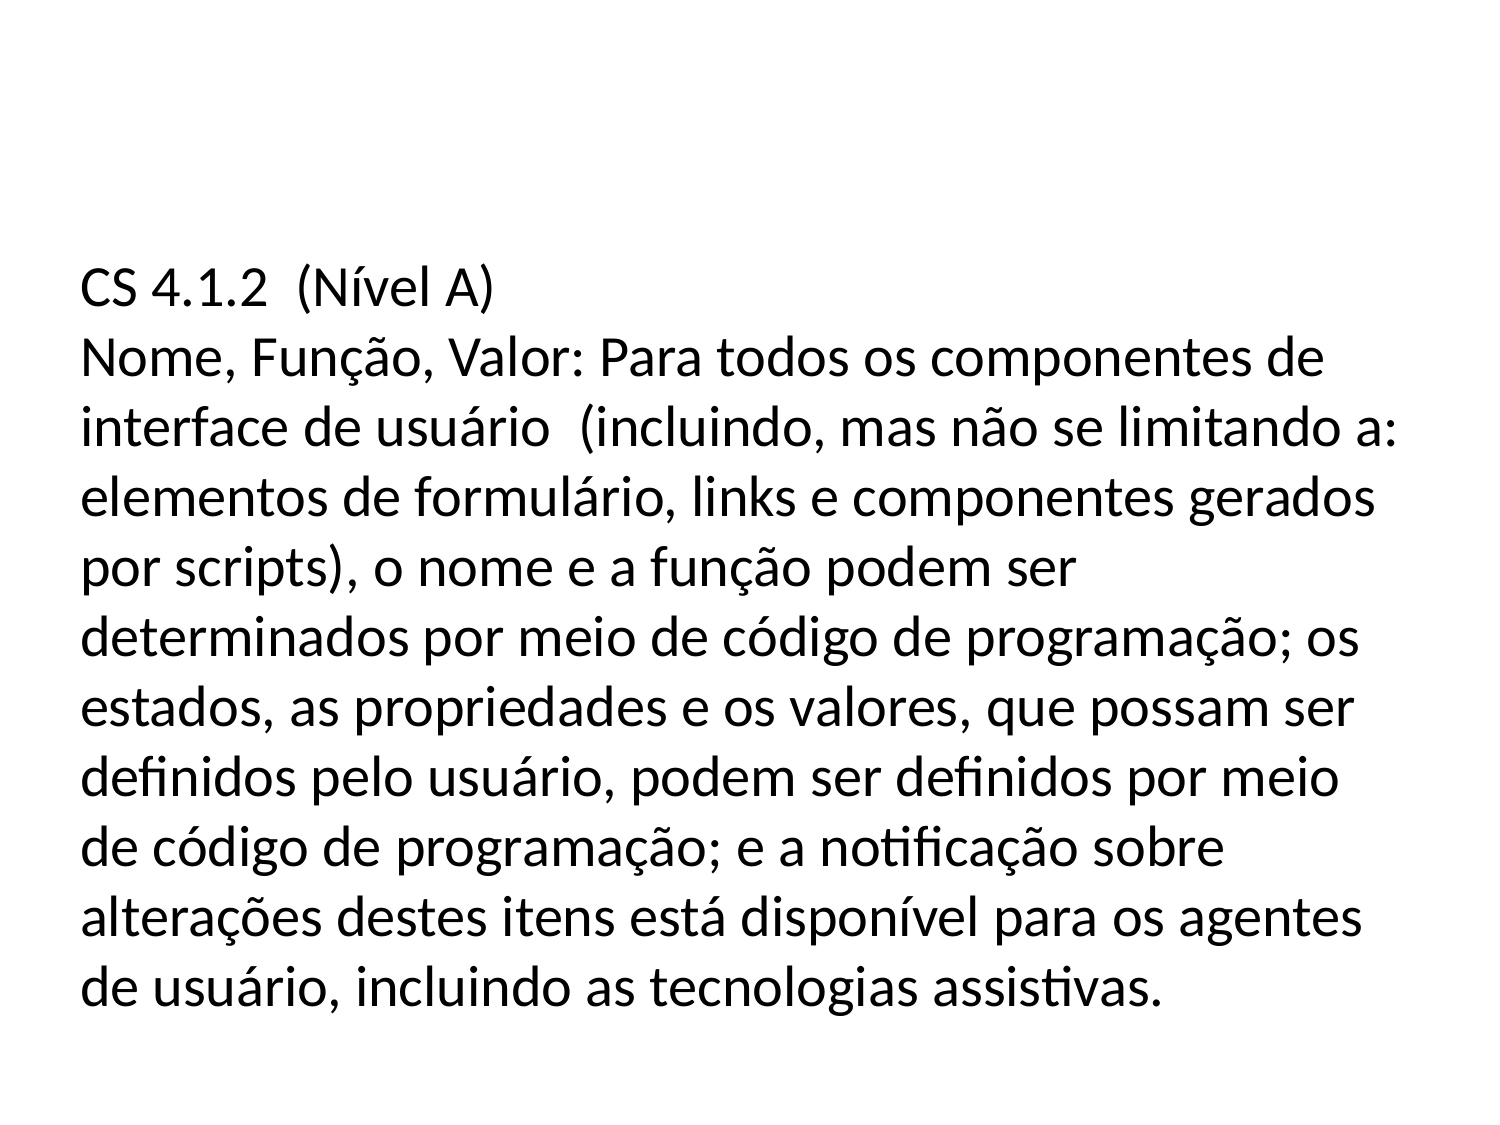

# CS 4.1.2  (Nível A) Nome, Função, Valor: Para todos os componentes de interface de usuário  (incluindo, mas não se limitando a: elementos de formulário, links e componentes gerados por scripts), o nome e a função podem ser determinados por meio de código de programação; os estados, as propriedades e os valores, que possam ser definidos pelo usuário, podem ser definidos por meio de código de programação; e a notificação sobre alterações destes itens está disponível para os agentes de usuário, incluindo as tecnologias assistivas.